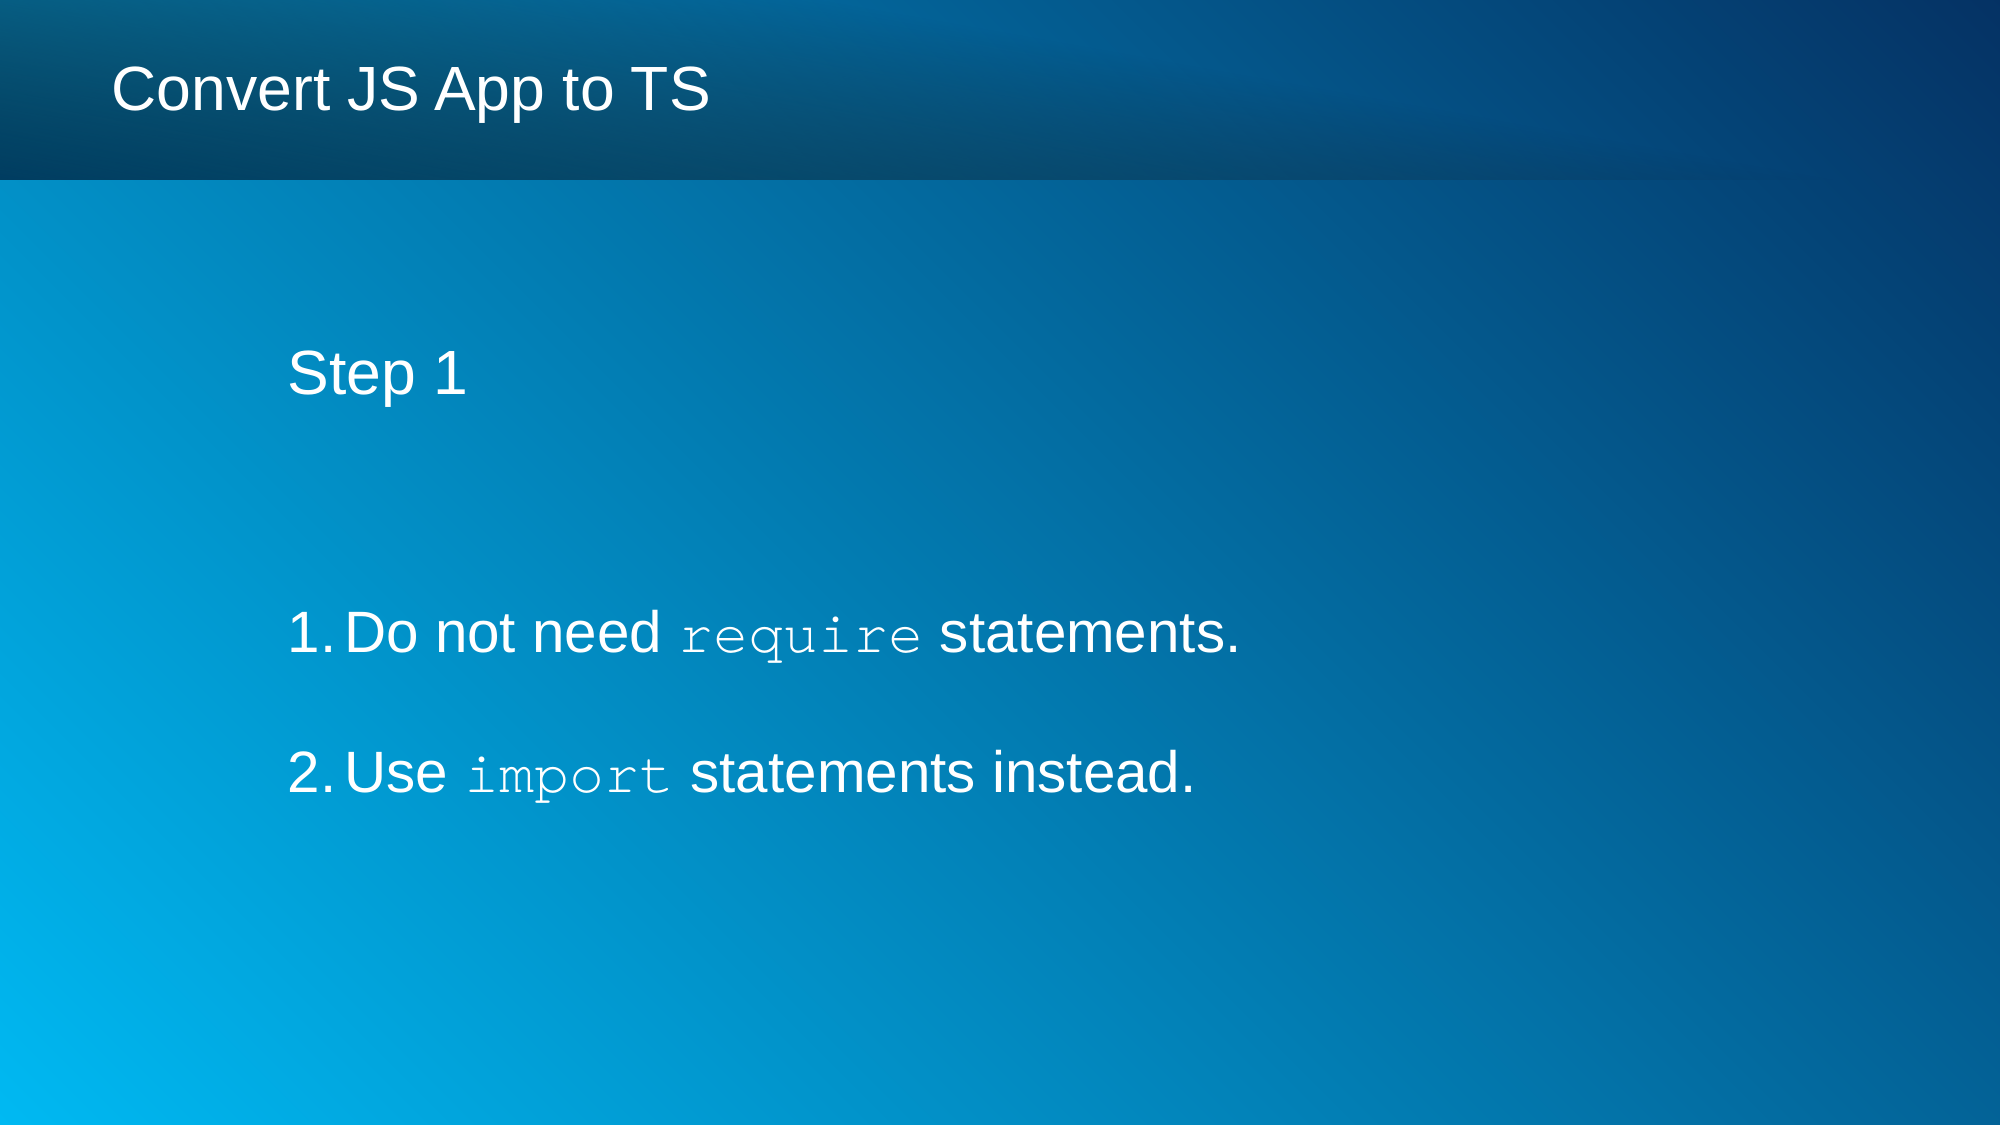

Convert JS App to TS
Step 1
Do not need require statements.
Use import statements instead.